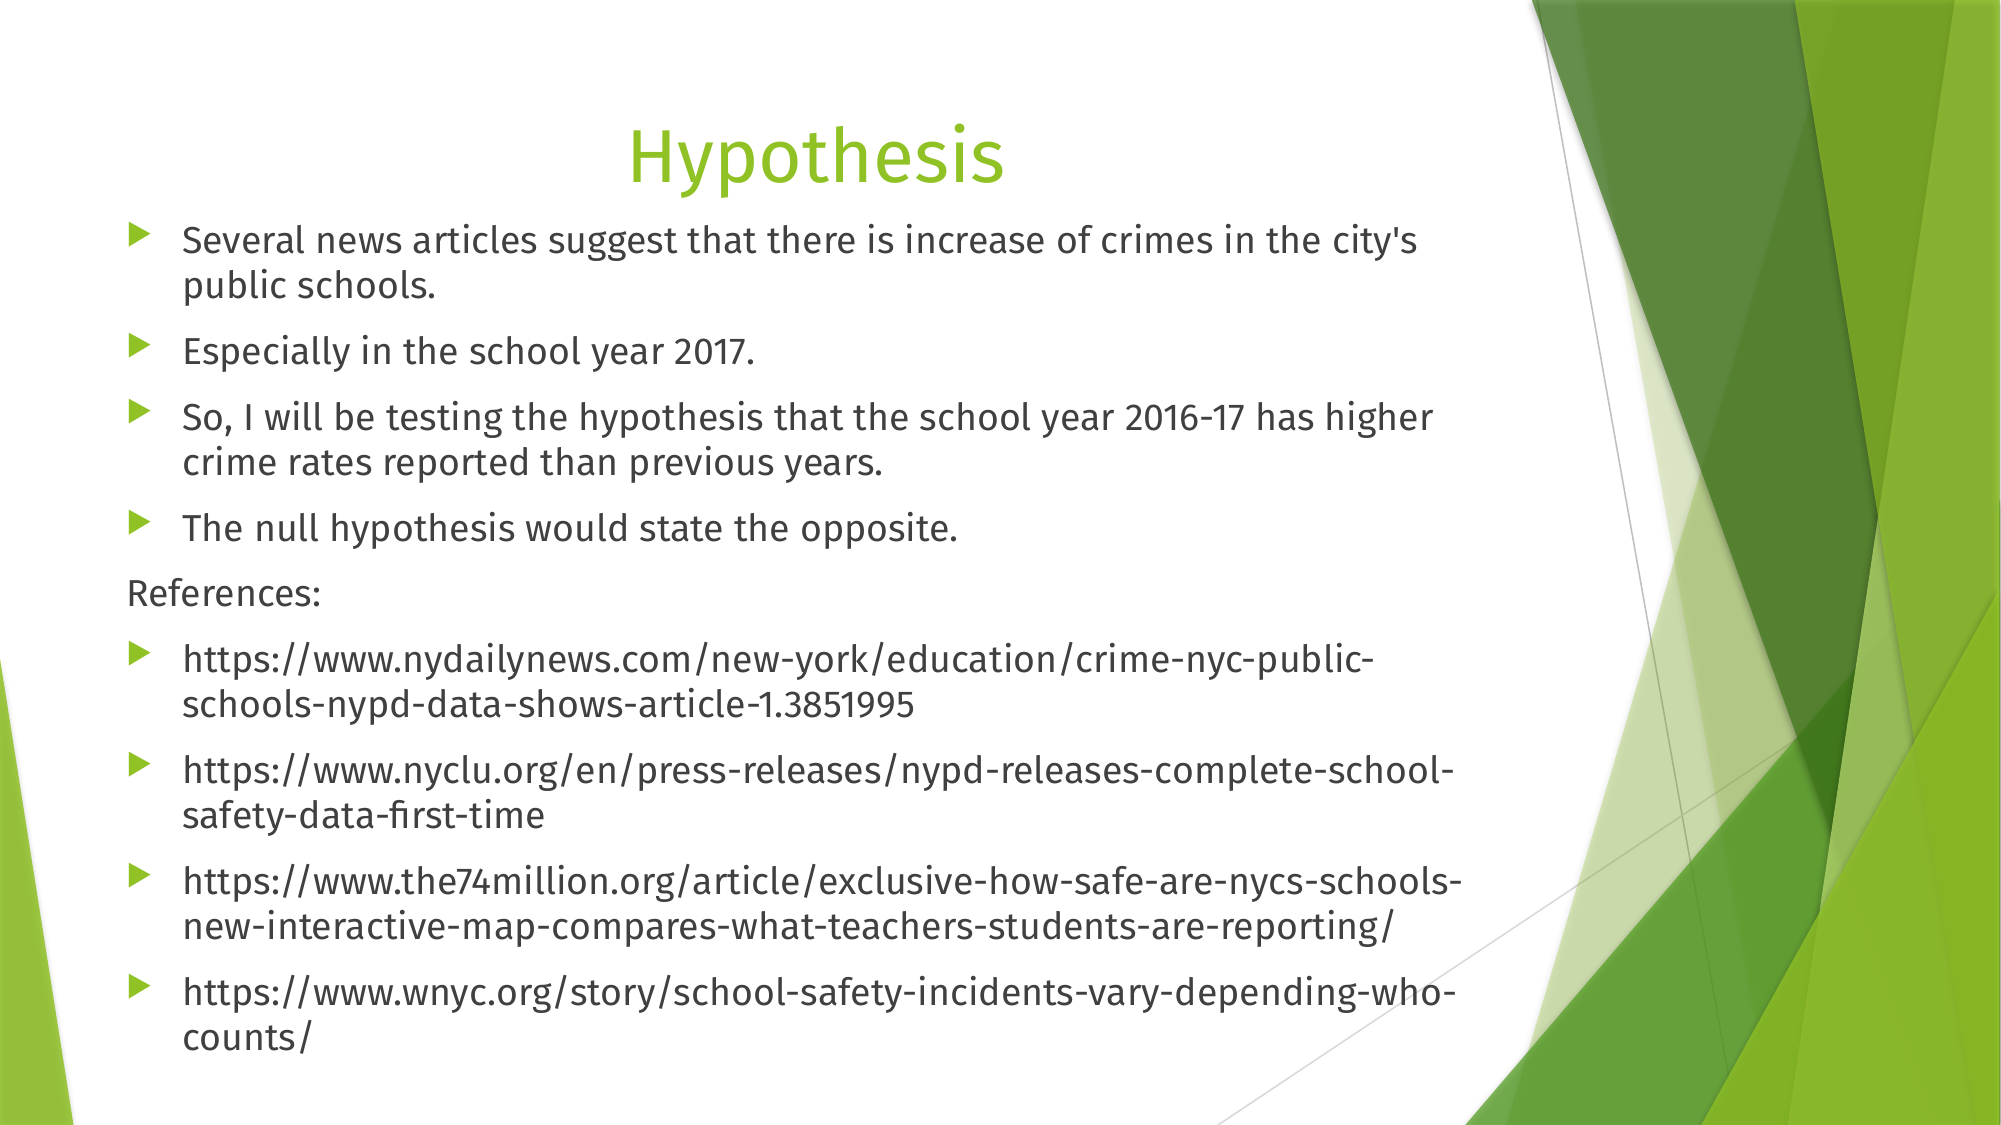

# Hypothesis
Several news articles suggest that there is increase of crimes in the city's public schools.
Especially in the school year 2017.
So, I will be testing the hypothesis that the school year 2016-17 has higher crime rates reported than previous years.
The null hypothesis would state the opposite.
References:
https://www.nydailynews.com/new-york/education/crime-nyc-public-schools-nypd-data-shows-article-1.3851995
https://www.nyclu.org/en/press-releases/nypd-releases-complete-school-safety-data-first-time
https://www.the74million.org/article/exclusive-how-safe-are-nycs-schools-new-interactive-map-compares-what-teachers-students-are-reporting/
https://www.wnyc.org/story/school-safety-incidents-vary-depending-who-counts/